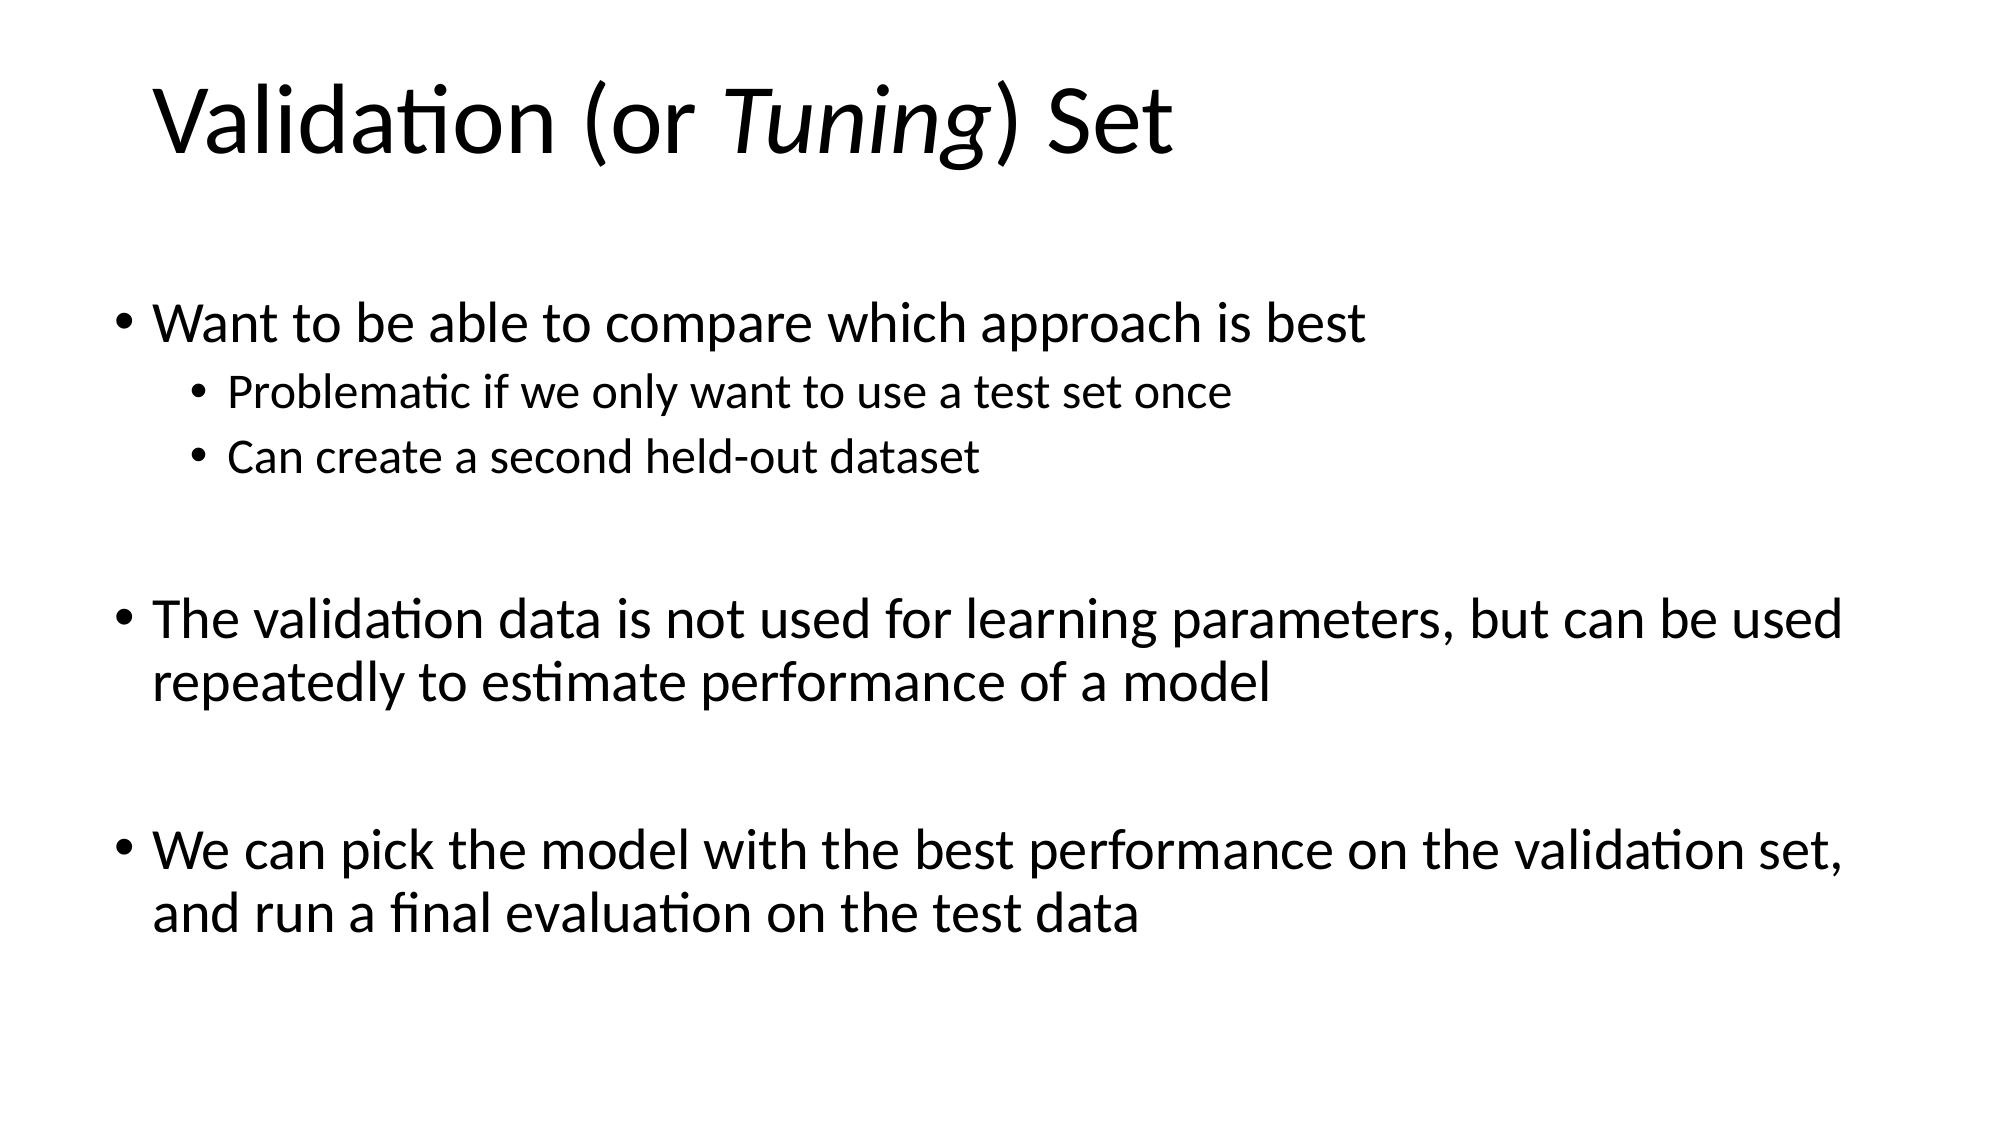

# Validation (or Tuning) Set
Want to be able to compare which approach is best
Problematic if we only want to use a test set once
Can create a second held-out dataset

The validation data is not used for learning parameters, but can be used repeatedly to estimate performance of a model

We can pick the model with the best performance on the validation set, and run a final evaluation on the test data